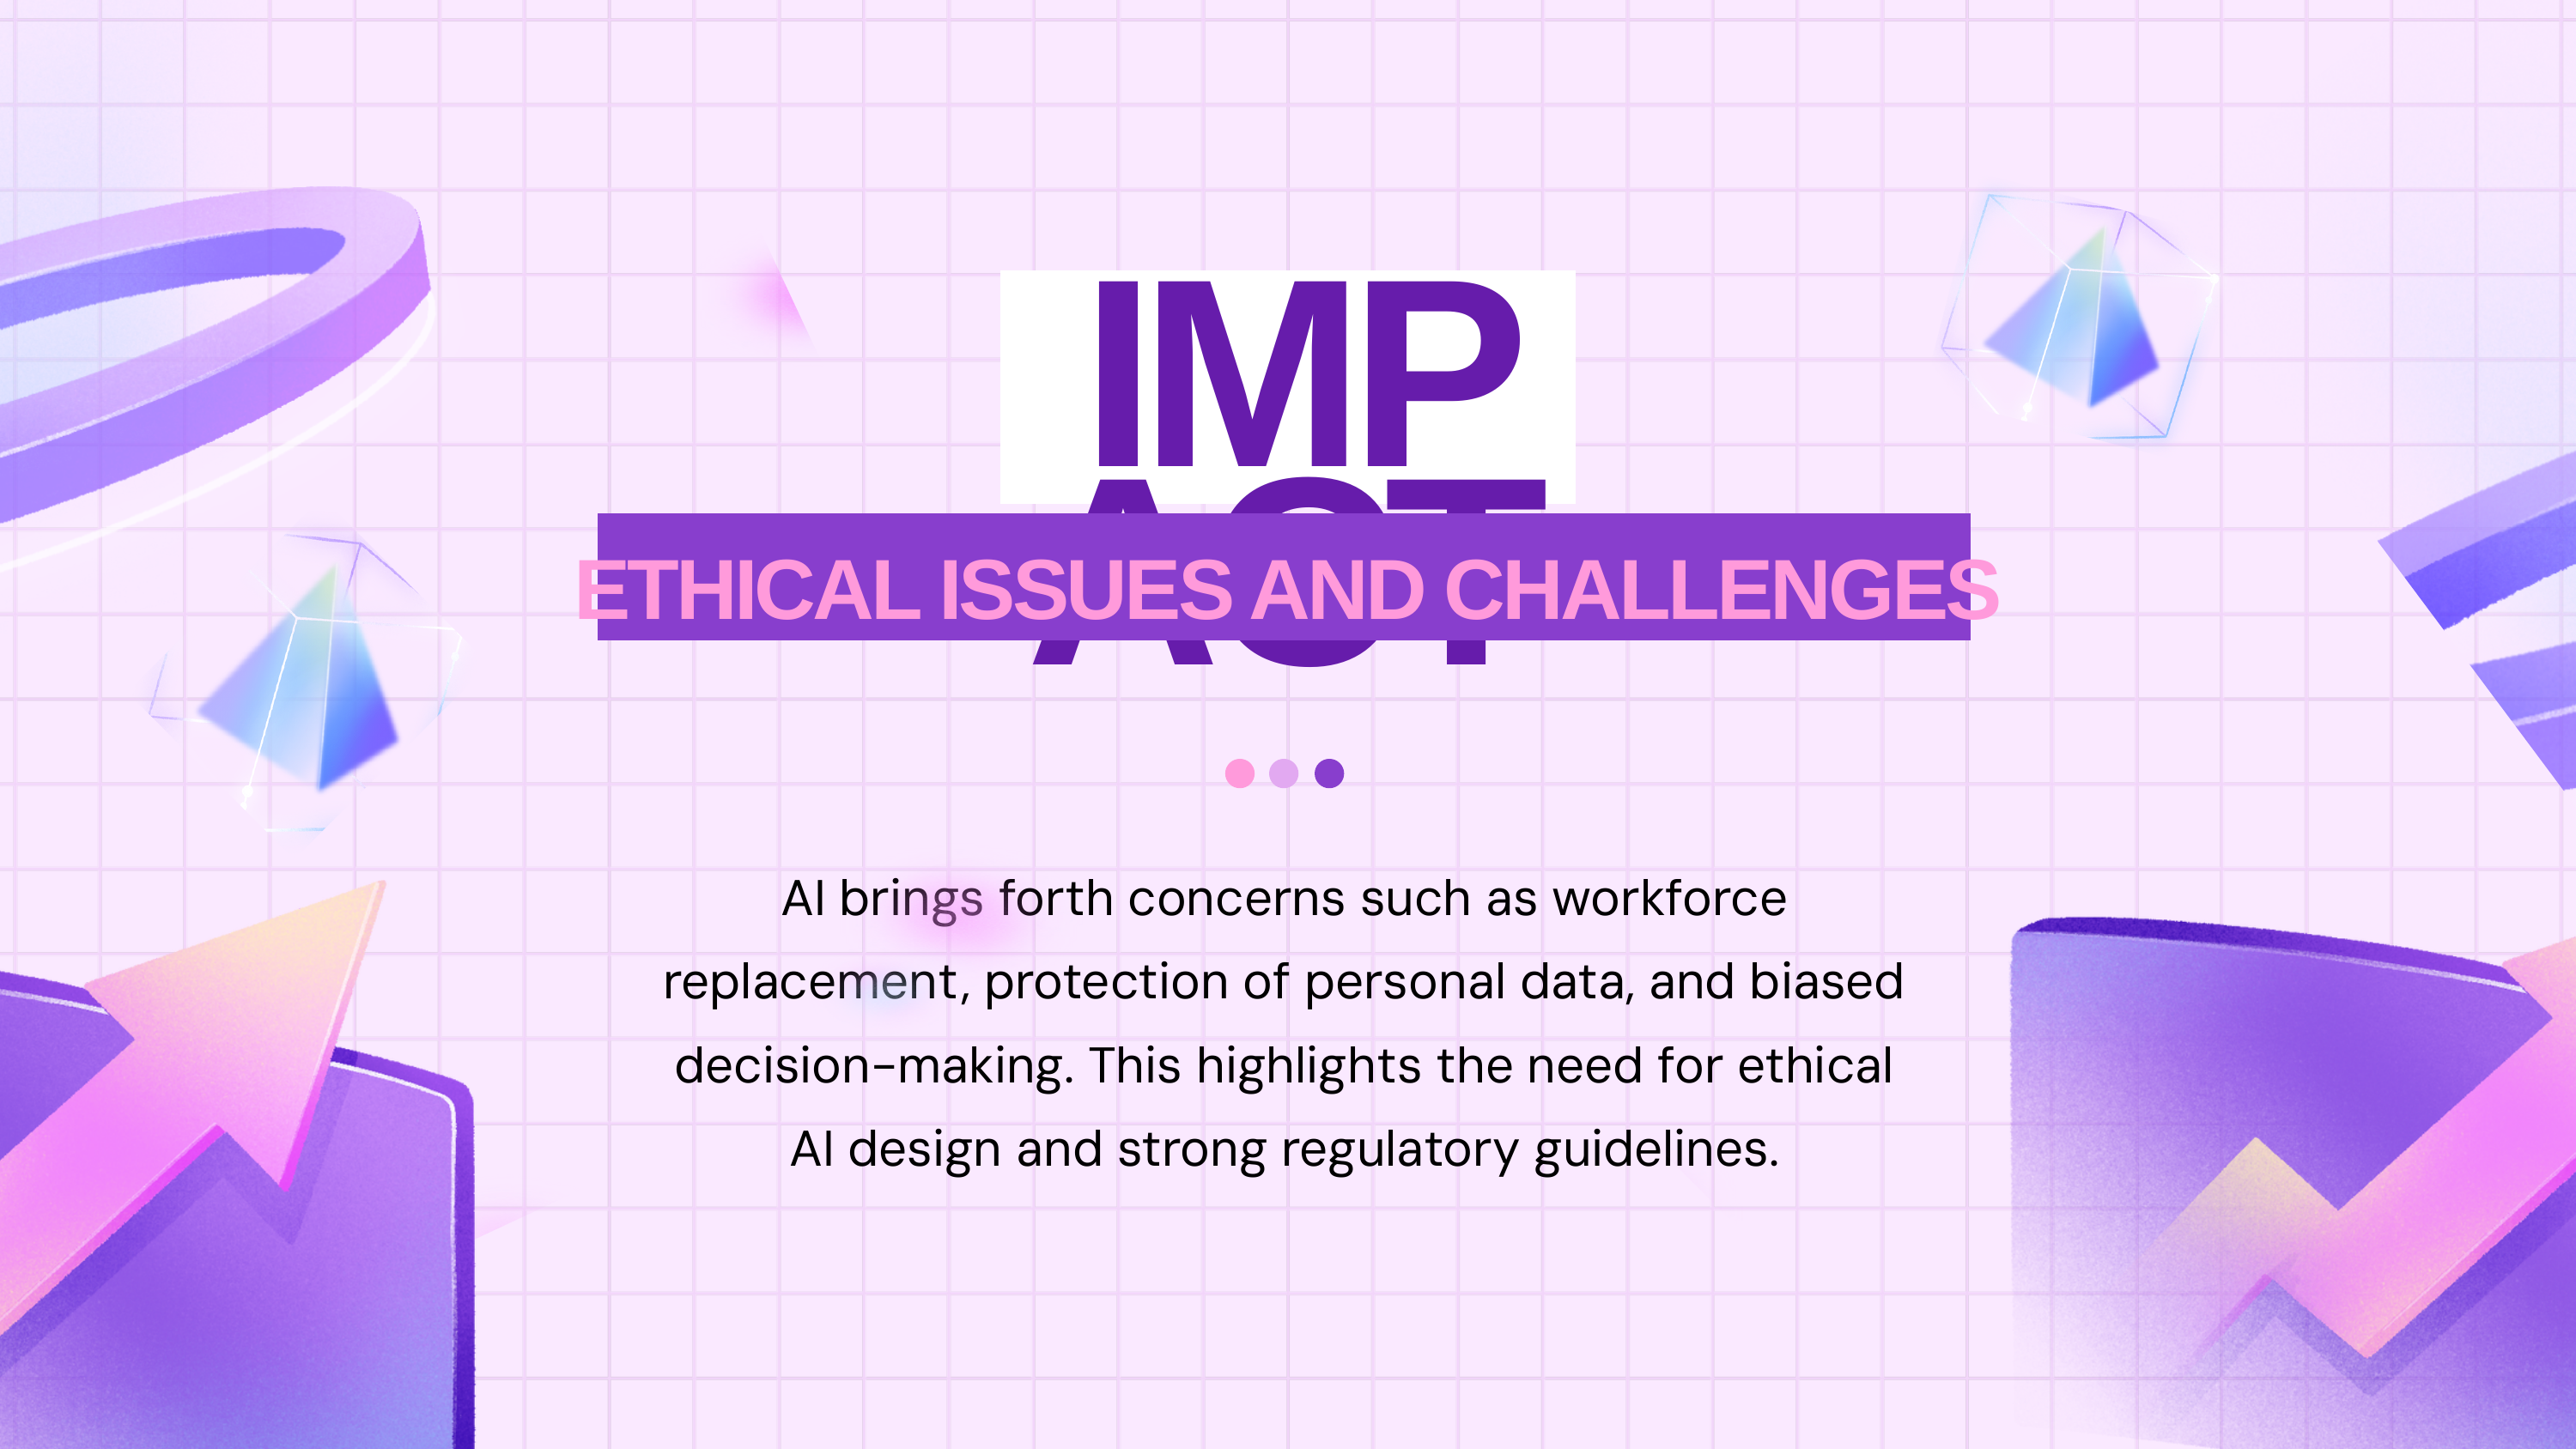

IMPACT

ETHICAL ISSUES AND CHALLENGES

AI brings forth concerns such as workforce replacement, protection of personal data, and biased decision-making. This highlights the need for ethical AI design and strong regulatory guidelines.